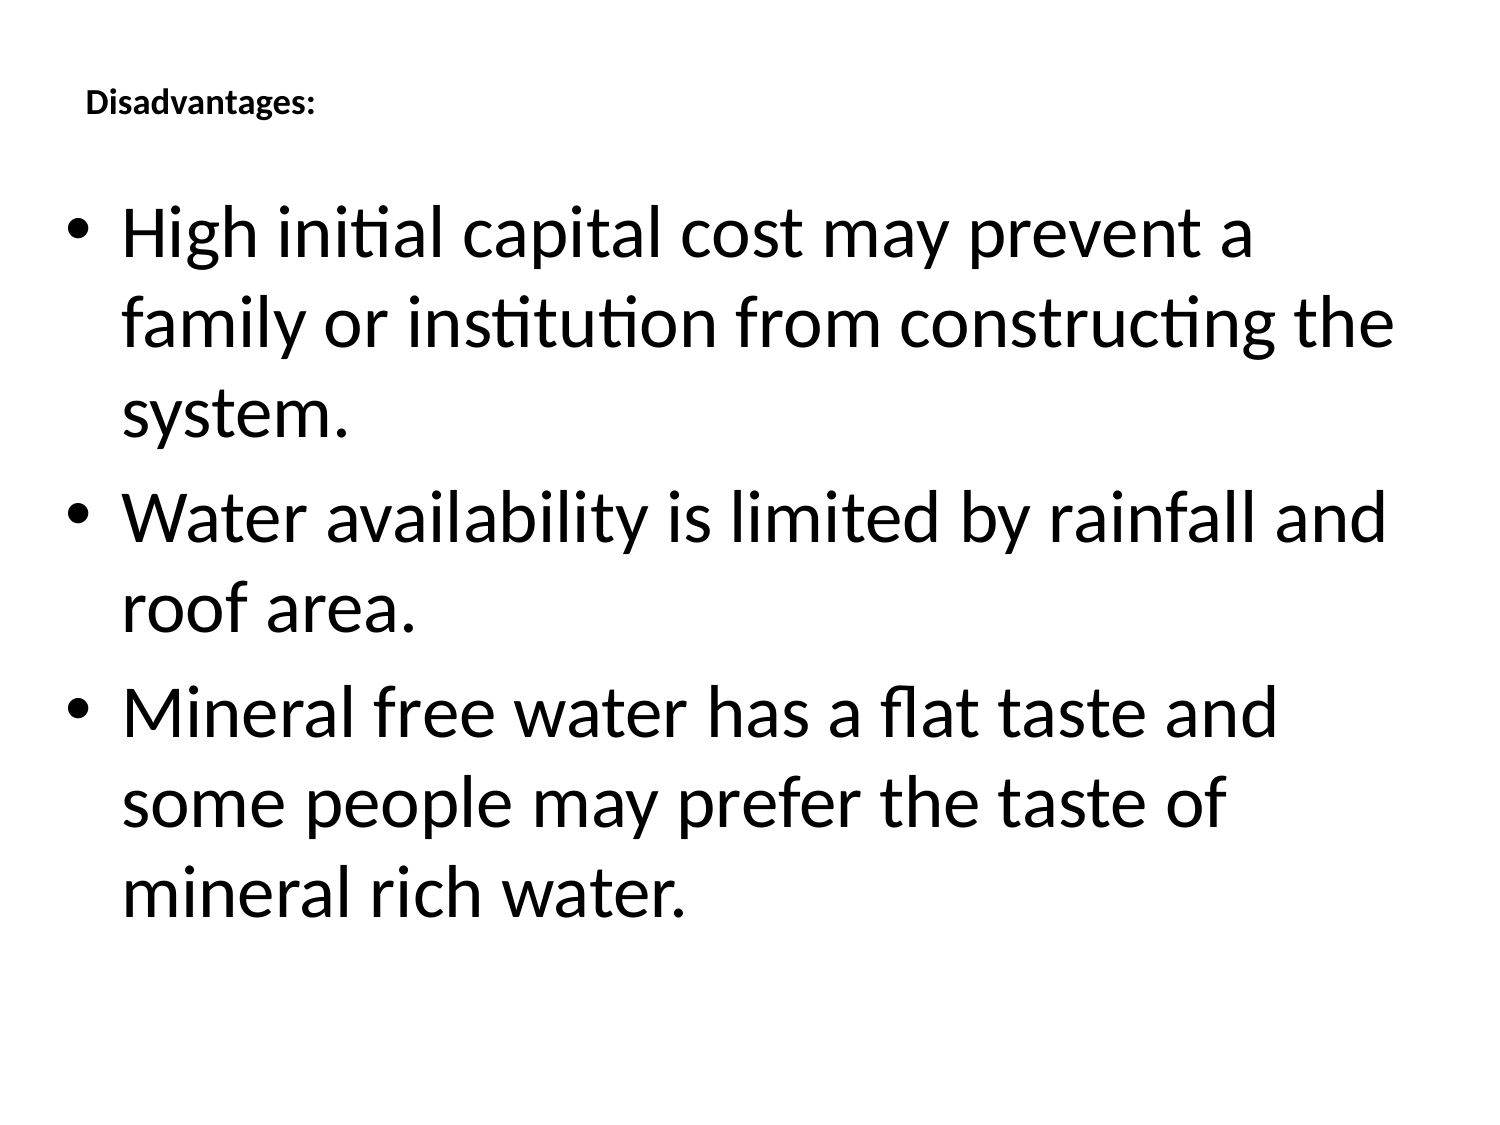

# Disadvantages:
High initial capital cost may prevent a family or institution from constructing the system.
Water availability is limited by rainfall and roof area.
Mineral free water has a flat taste and some people may prefer the taste of mineral rich water.